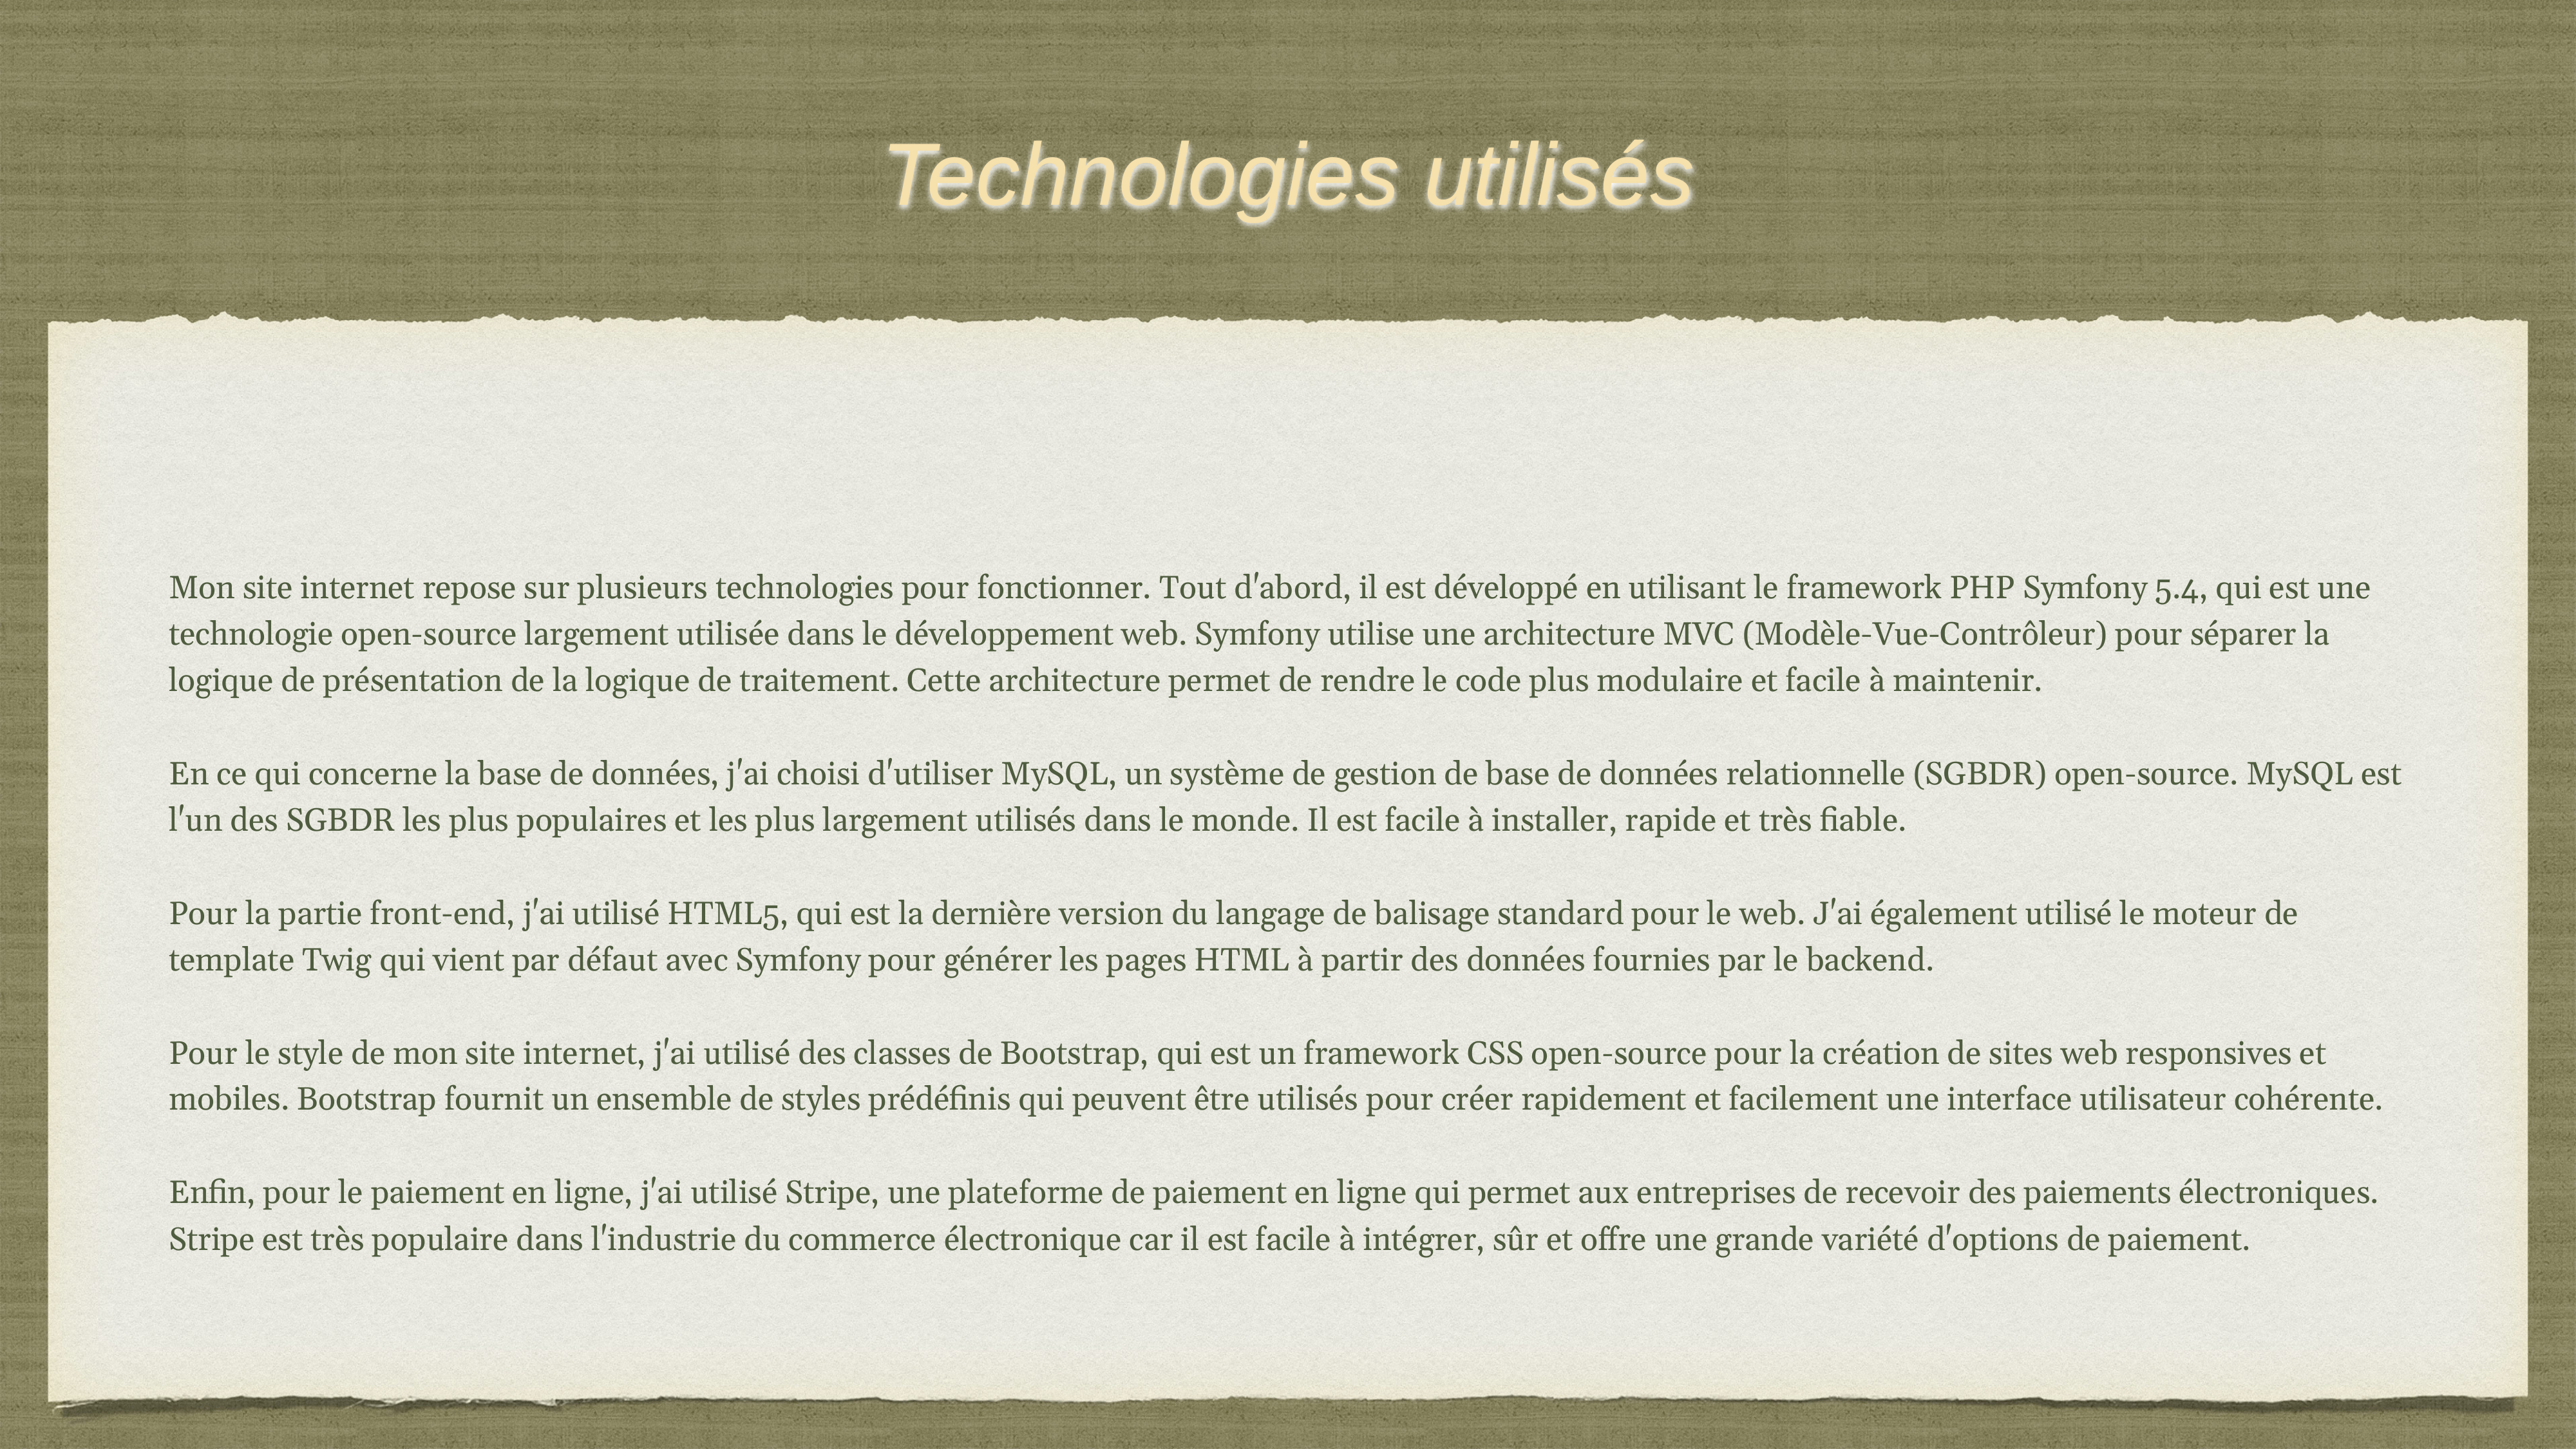

# Technologies utilisés

Mon site internet repose sur plusieurs technologies pour fonctionner. Tout d'abord, il est développé en utilisant le framework PHP Symfony 5.4, qui est une technologie open-source largement utilisée dans le développement web. Symfony utilise une architecture MVC (Modèle-Vue-Contrôleur) pour séparer la logique de présentation de la logique de traitement. Cette architecture permet de rendre le code plus modulaire et facile à maintenir.
En ce qui concerne la base de données, j'ai choisi d'utiliser MySQL, un système de gestion de base de données relationnelle (SGBDR) open-source. MySQL est l'un des SGBDR les plus populaires et les plus largement utilisés dans le monde. Il est facile à installer, rapide et très fiable.
Pour la partie front-end, j'ai utilisé HTML5, qui est la dernière version du langage de balisage standard pour le web. J'ai également utilisé le moteur de template Twig qui vient par défaut avec Symfony pour générer les pages HTML à partir des données fournies par le backend.
Pour le style de mon site internet, j'ai utilisé des classes de Bootstrap, qui est un framework CSS open-source pour la création de sites web responsives et mobiles. Bootstrap fournit un ensemble de styles prédéfinis qui peuvent être utilisés pour créer rapidement et facilement une interface utilisateur cohérente.
Enfin, pour le paiement en ligne, j'ai utilisé Stripe, une plateforme de paiement en ligne qui permet aux entreprises de recevoir des paiements électroniques. Stripe est très populaire dans l'industrie du commerce électronique car il est facile à intégrer, sûr et offre une grande variété d'options de paiement.